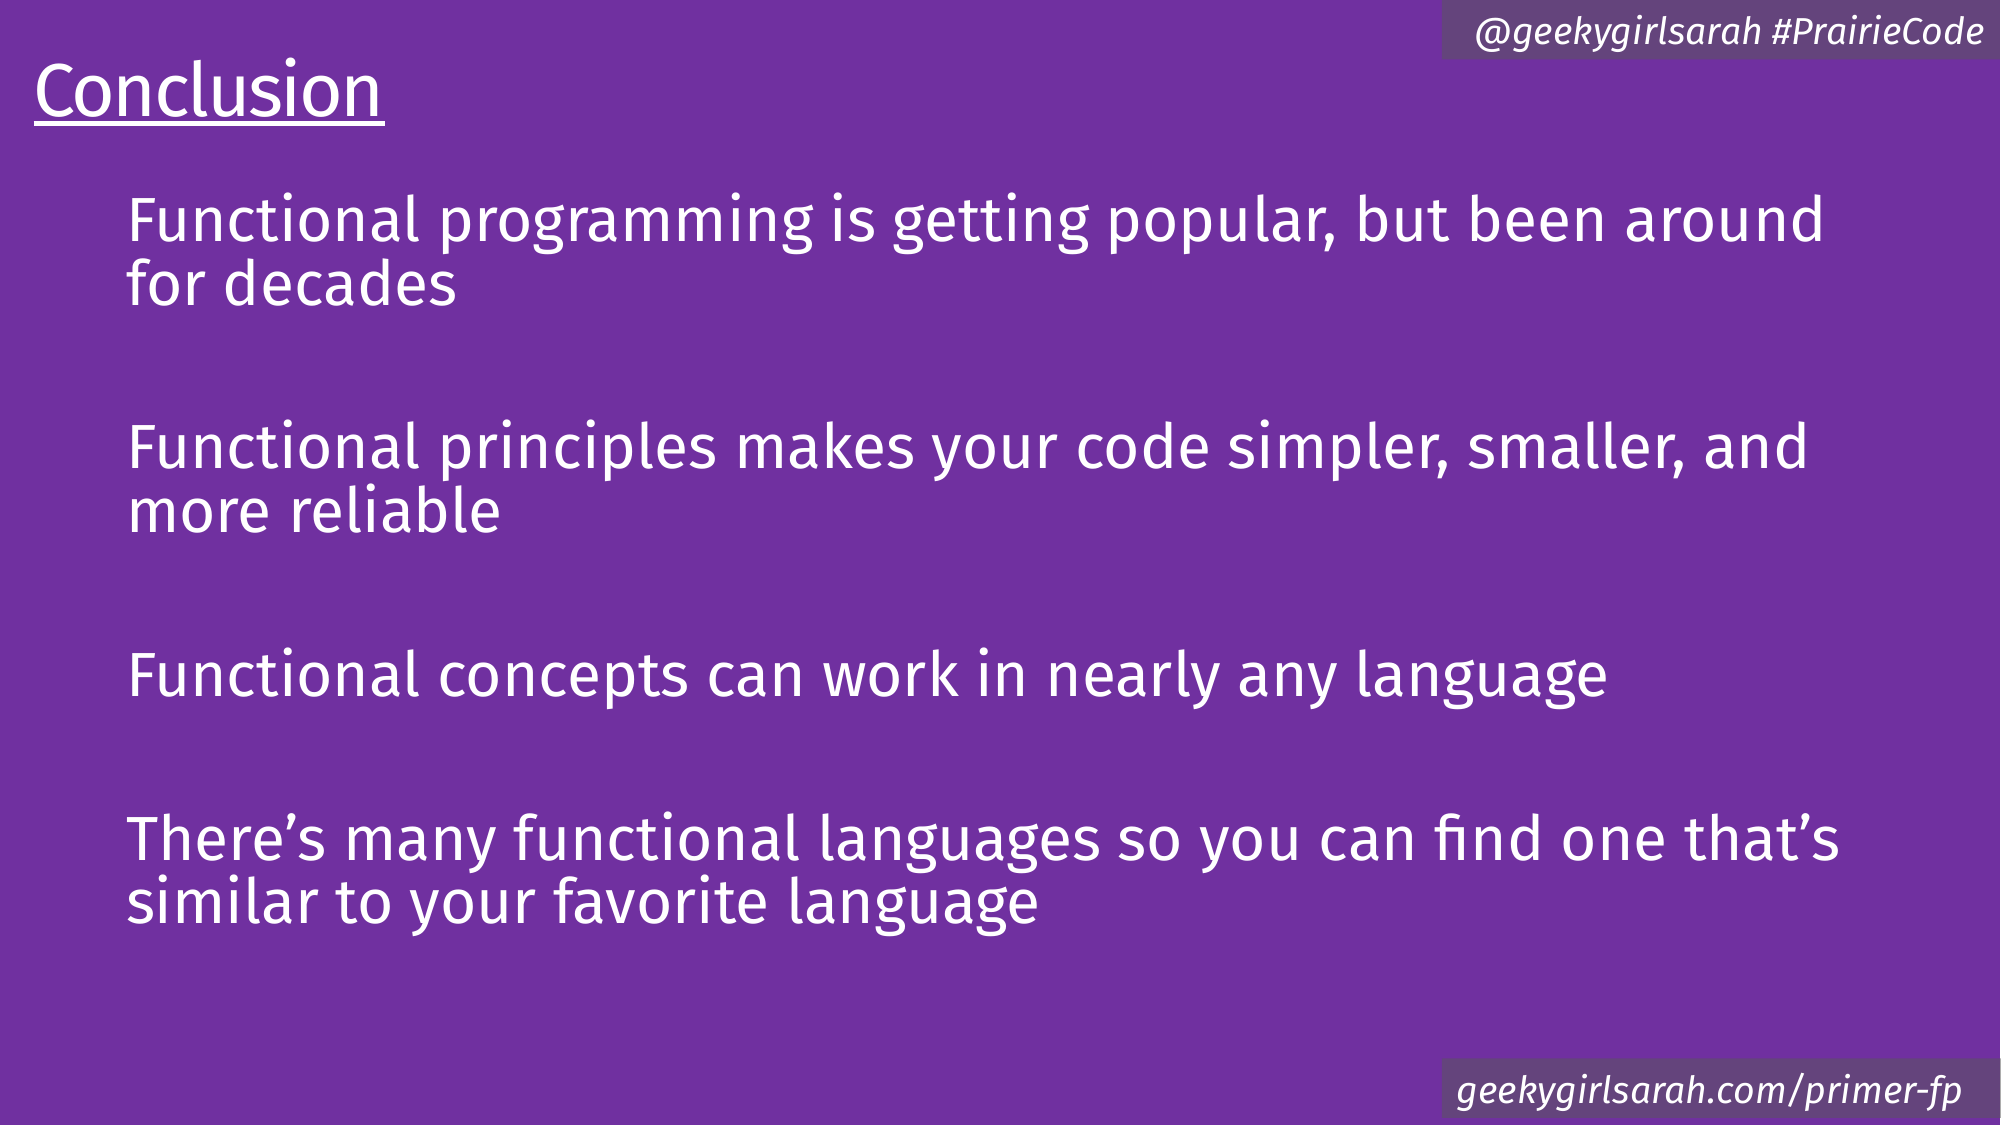

# Conclusion
Functional programming is getting popular, but been around for decades

Functional principles makes your code simpler, smaller, and more reliable

Functional concepts can work in nearly any language

There’s many functional languages so you can find one that’s similar to your favorite language